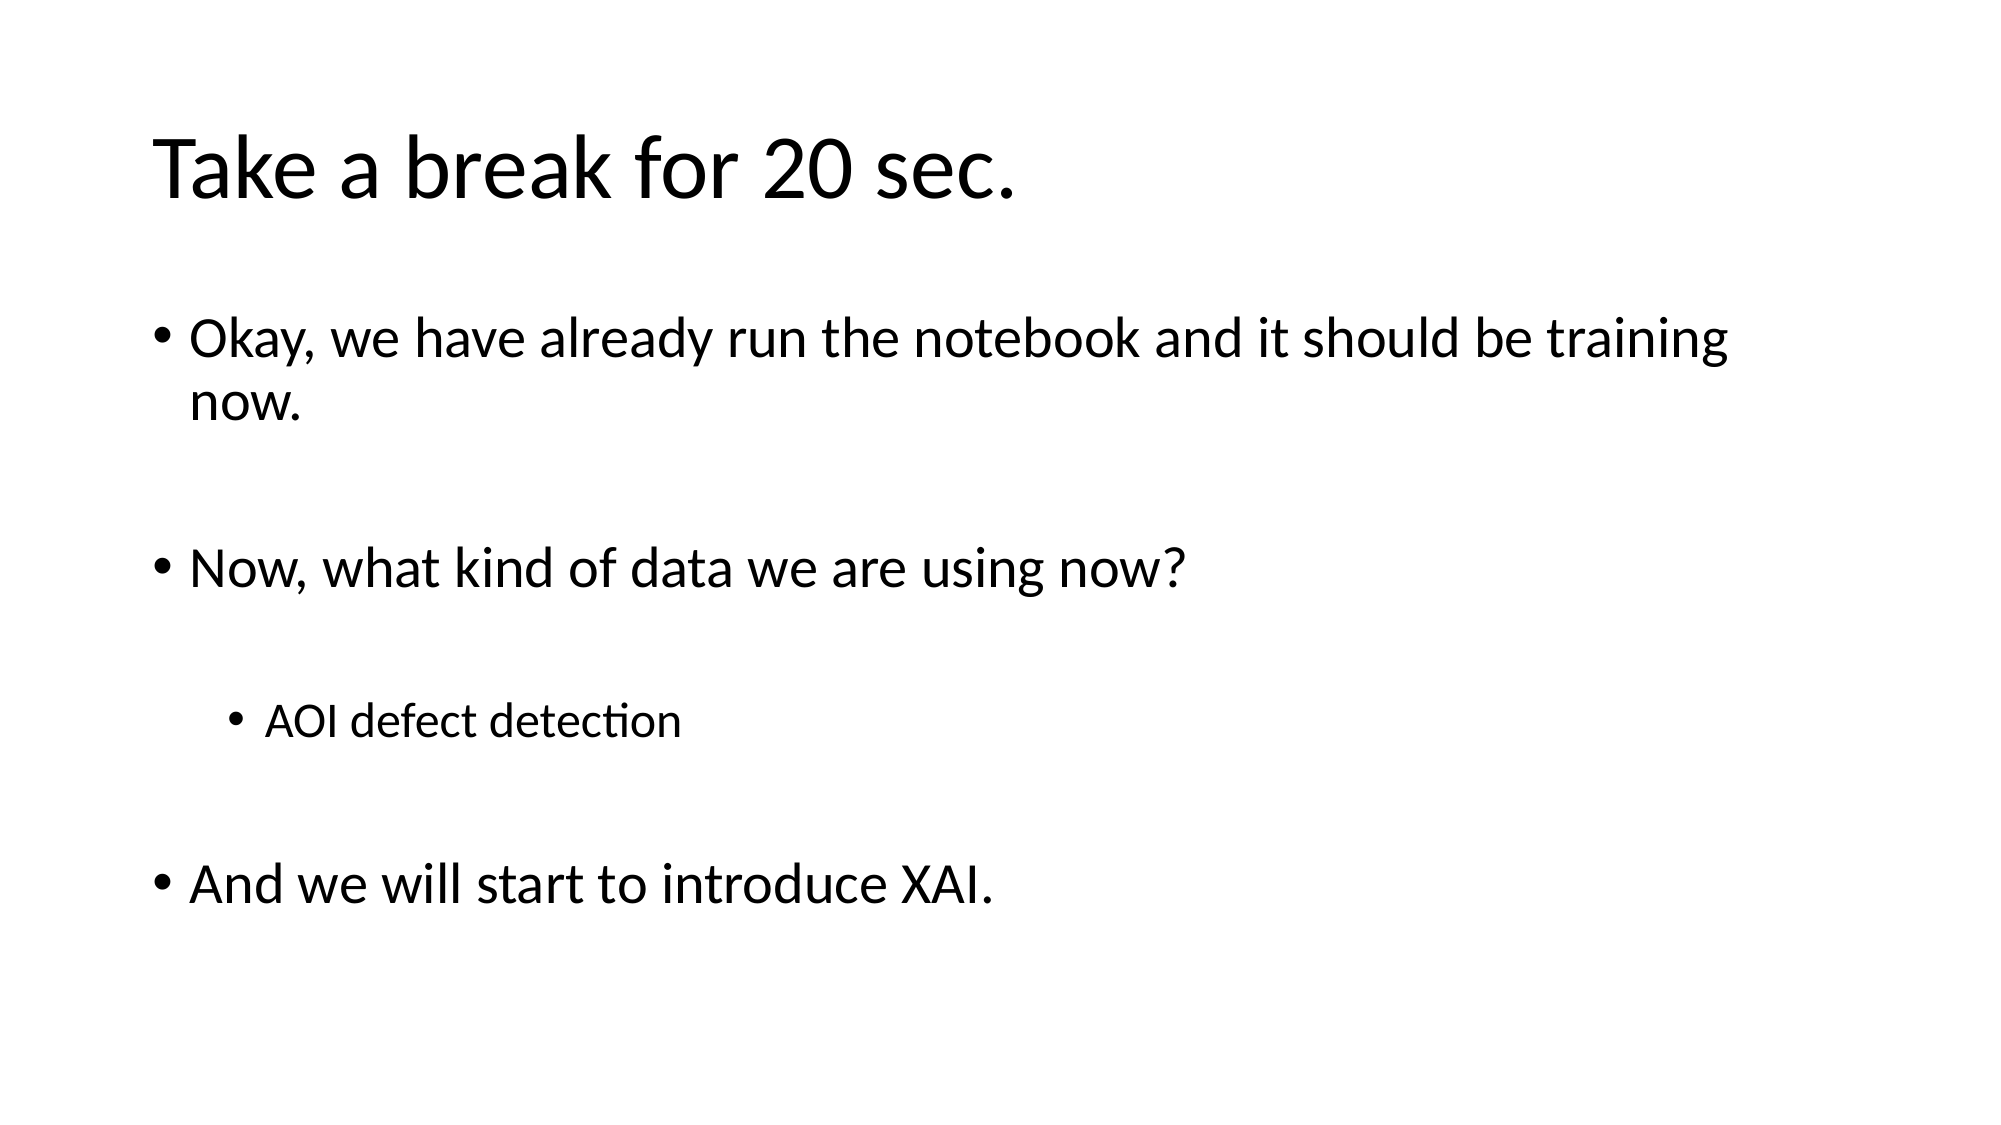

# Take a break for 20 sec.
Okay, we have already run the notebook and it should be training now.

Now, what kind of data we are using now?

AOI defect detection

And we will start to introduce XAI.